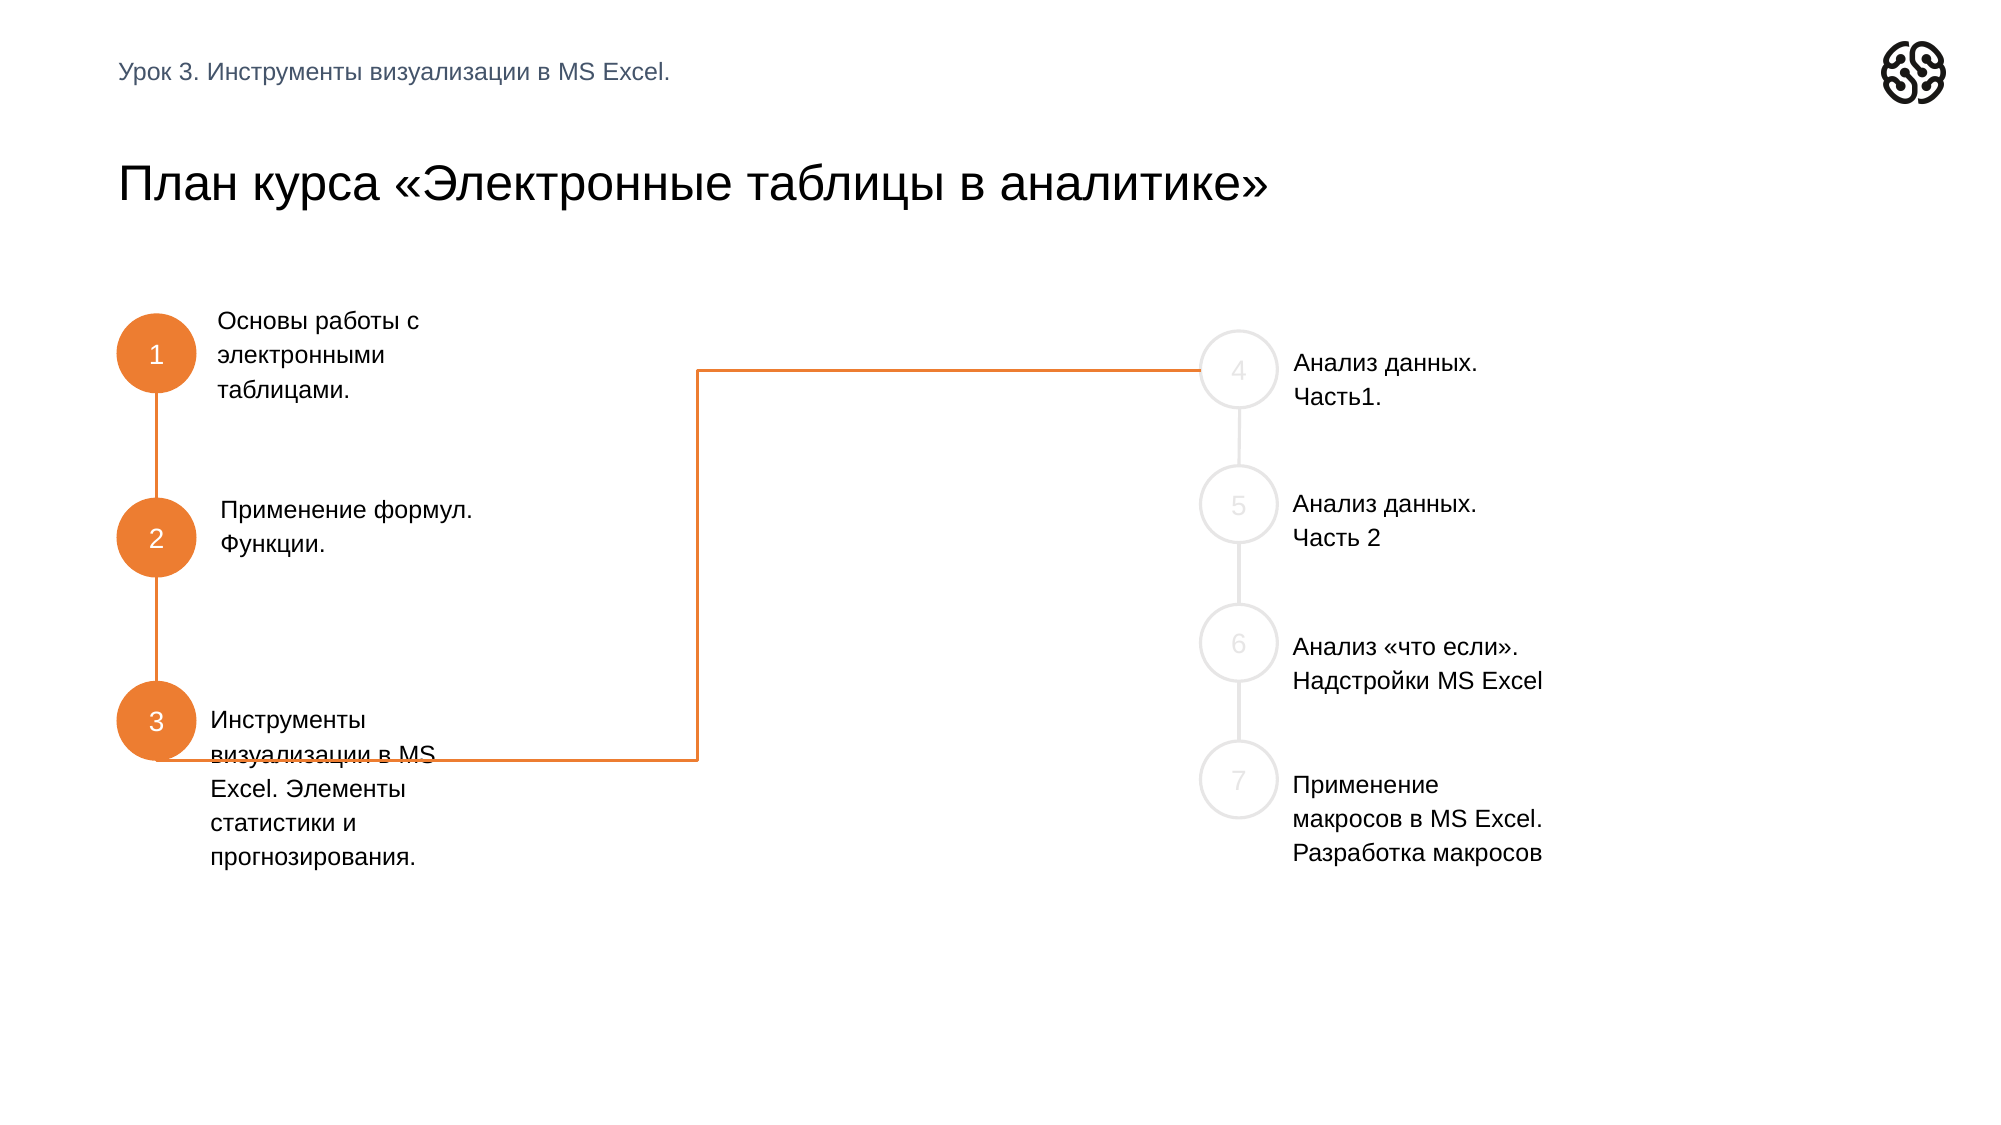

Урок 3. Инструменты визуализации в MS Excel.
# План курса «Электронные таблицы в аналитике»
Основы работы с электронными таблицами.
1
4
Анализ данных. Часть1.

Анализ данных. Часть 2
5
Применение формул. Функции.
2
6
Анализ «что если». Надстройки MS Excel
3
7
Применение макросов в MS Excel. Разработка макросов
Инструменты визуализации в MS Excel. Элементы статистики и прогнозирования.